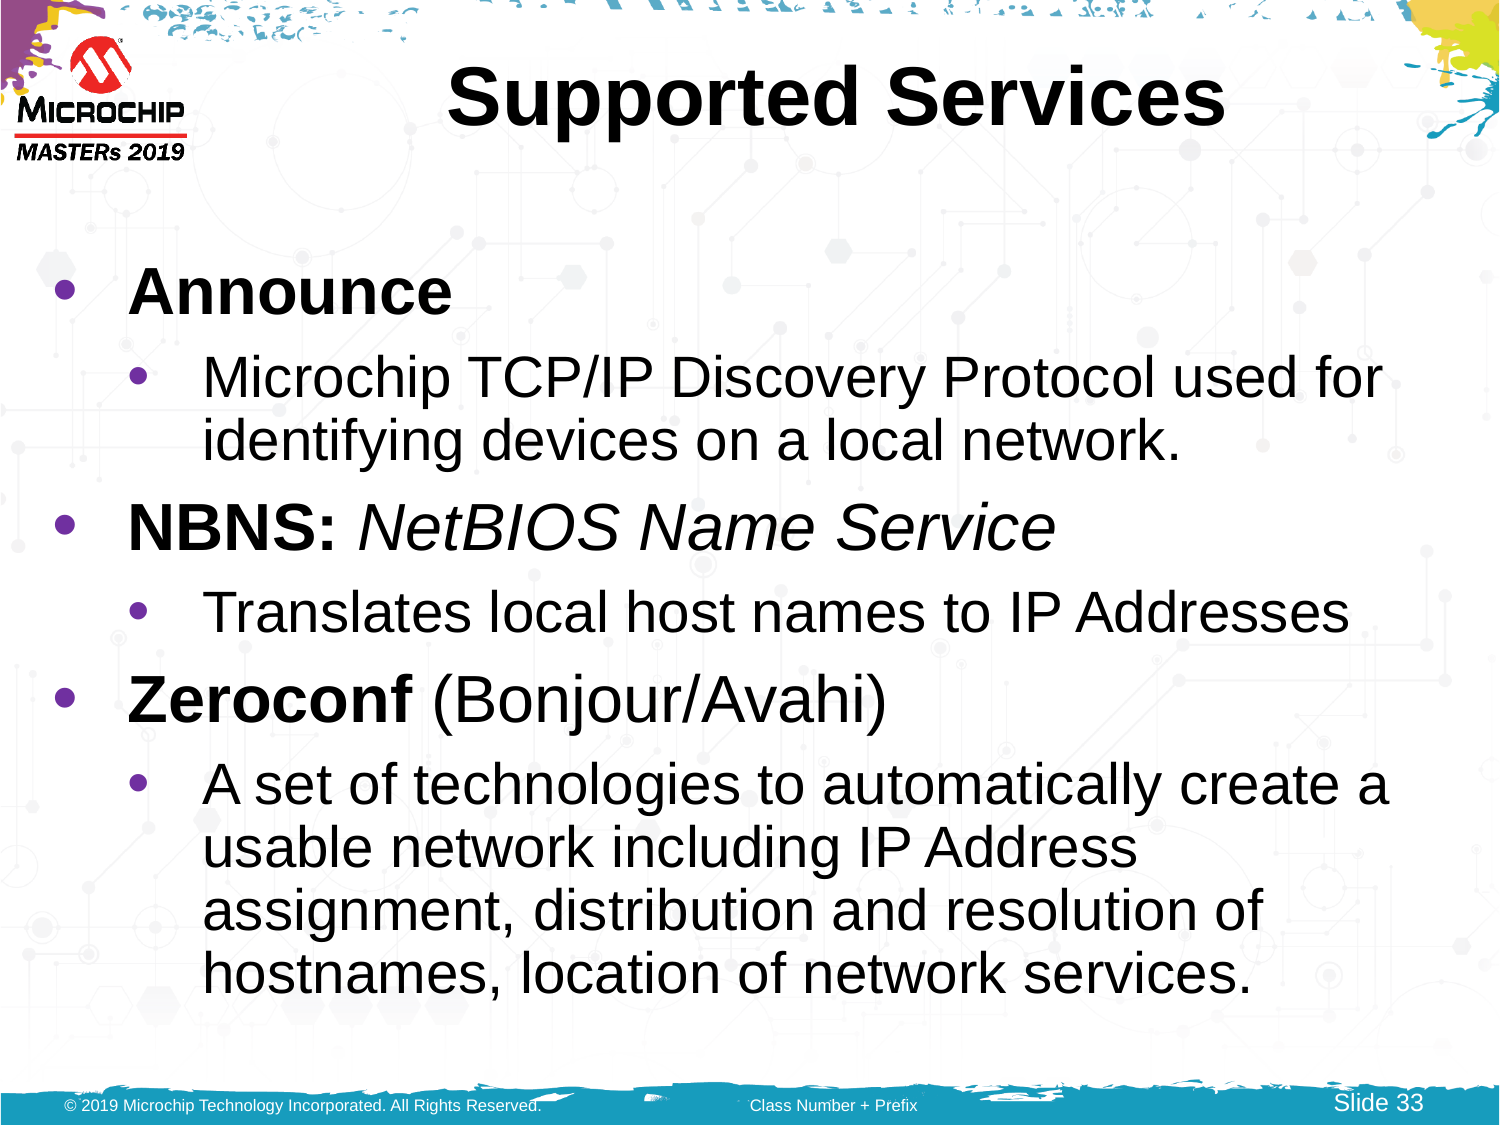

# Supported Services
Announce
Microchip TCP/IP Discovery Protocol used for identifying devices on a local network.
NBNS: NetBIOS Name Service
Translates local host names to IP Addresses
Zeroconf (Bonjour/Avahi)
A set of technologies to automatically create a usable network including IP Address assignment, distribution and resolution of hostnames, location of network services.